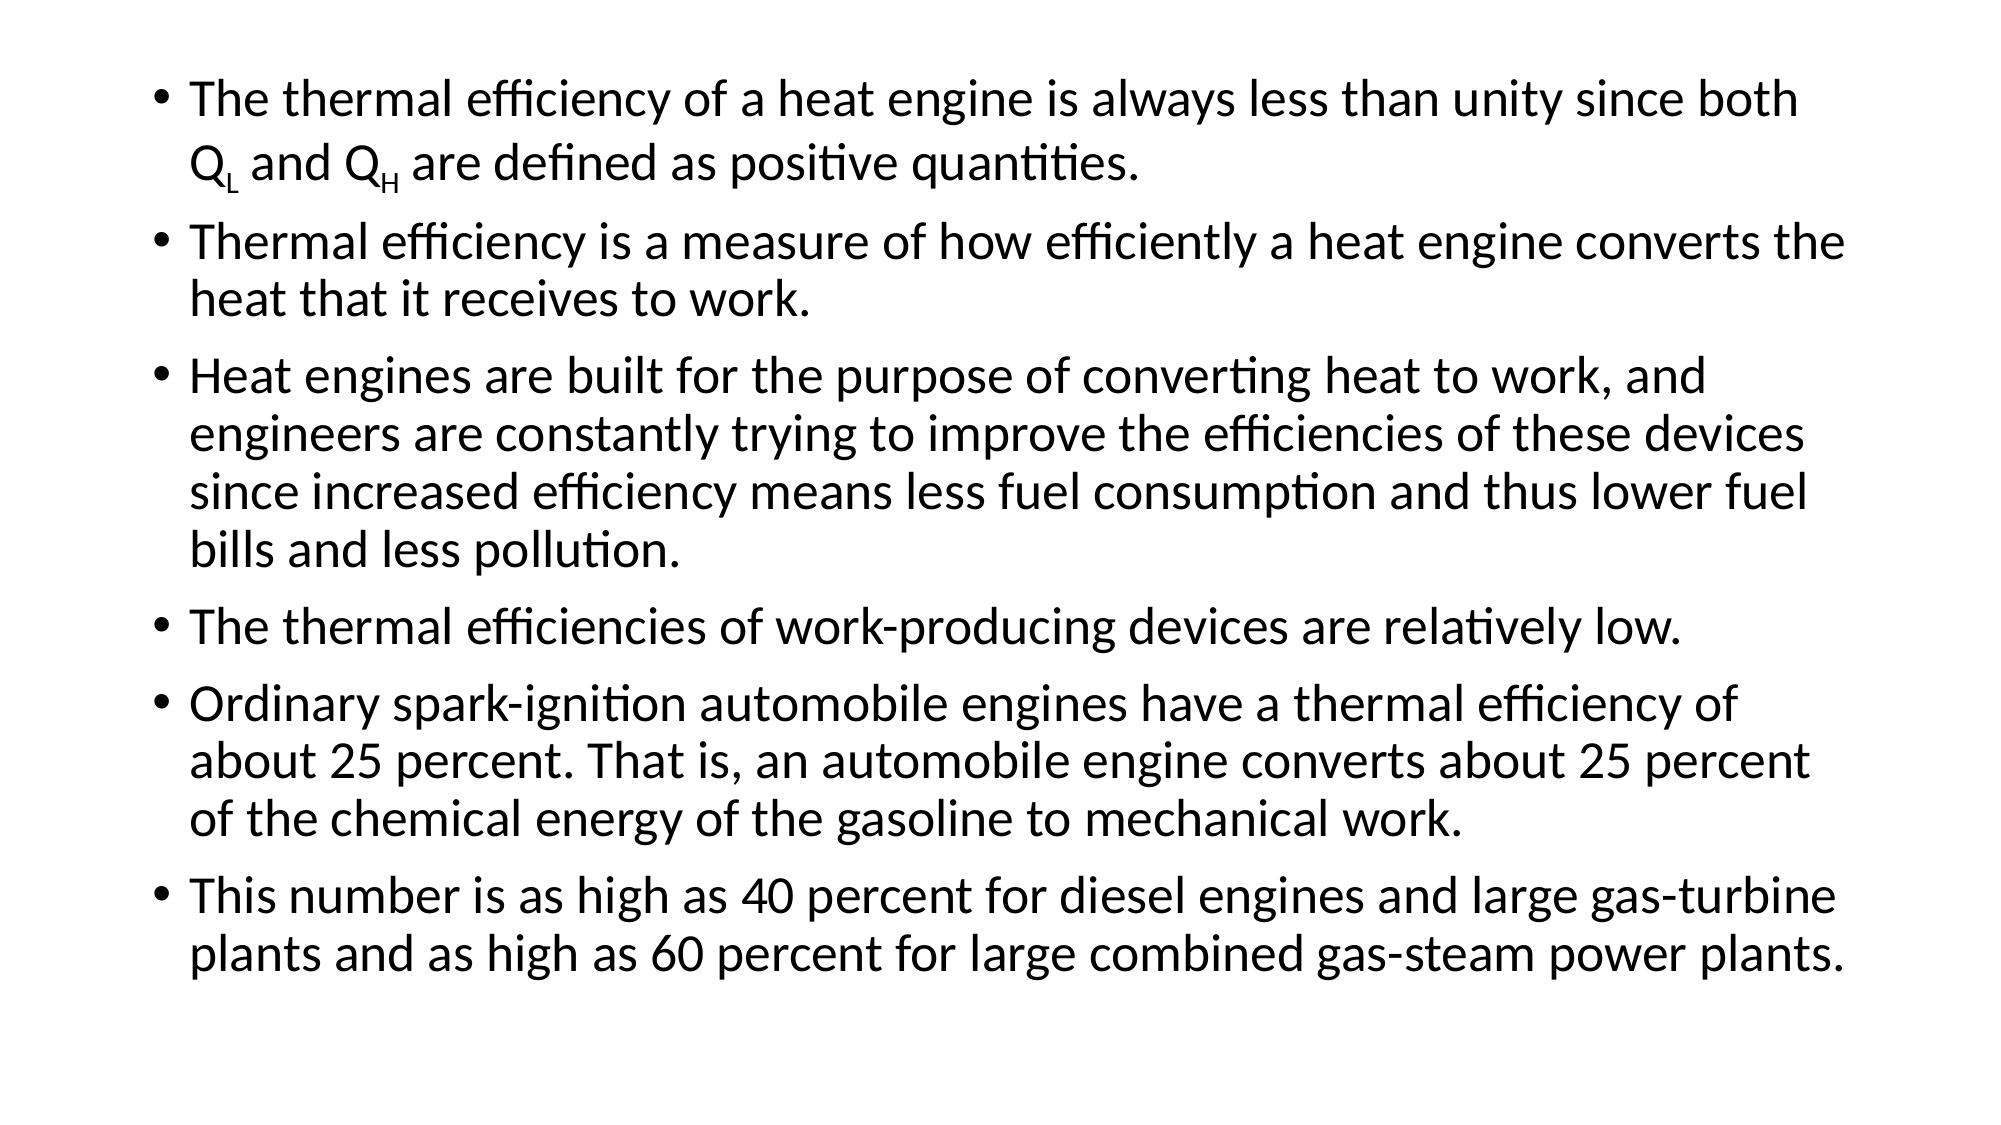

The thermal efficiency of a heat engine is always less than unity since both QL and QH are defined as positive quantities.
Thermal efficiency is a measure of how efficiently a heat engine converts the heat that it receives to work.
Heat engines are built for the purpose of converting heat to work, and engineers are constantly trying to improve the efficiencies of these devices since increased efficiency means less fuel consumption and thus lower fuel bills and less pollution.
The thermal efficiencies of work-producing devices are relatively low.
Ordinary spark-ignition automobile engines have a thermal efficiency of about 25 percent. That is, an automobile engine converts about 25 percent of the chemical energy of the gasoline to mechanical work.
This number is as high as 40 percent for diesel engines and large gas-turbine plants and as high as 60 percent for large combined gas-steam power plants.